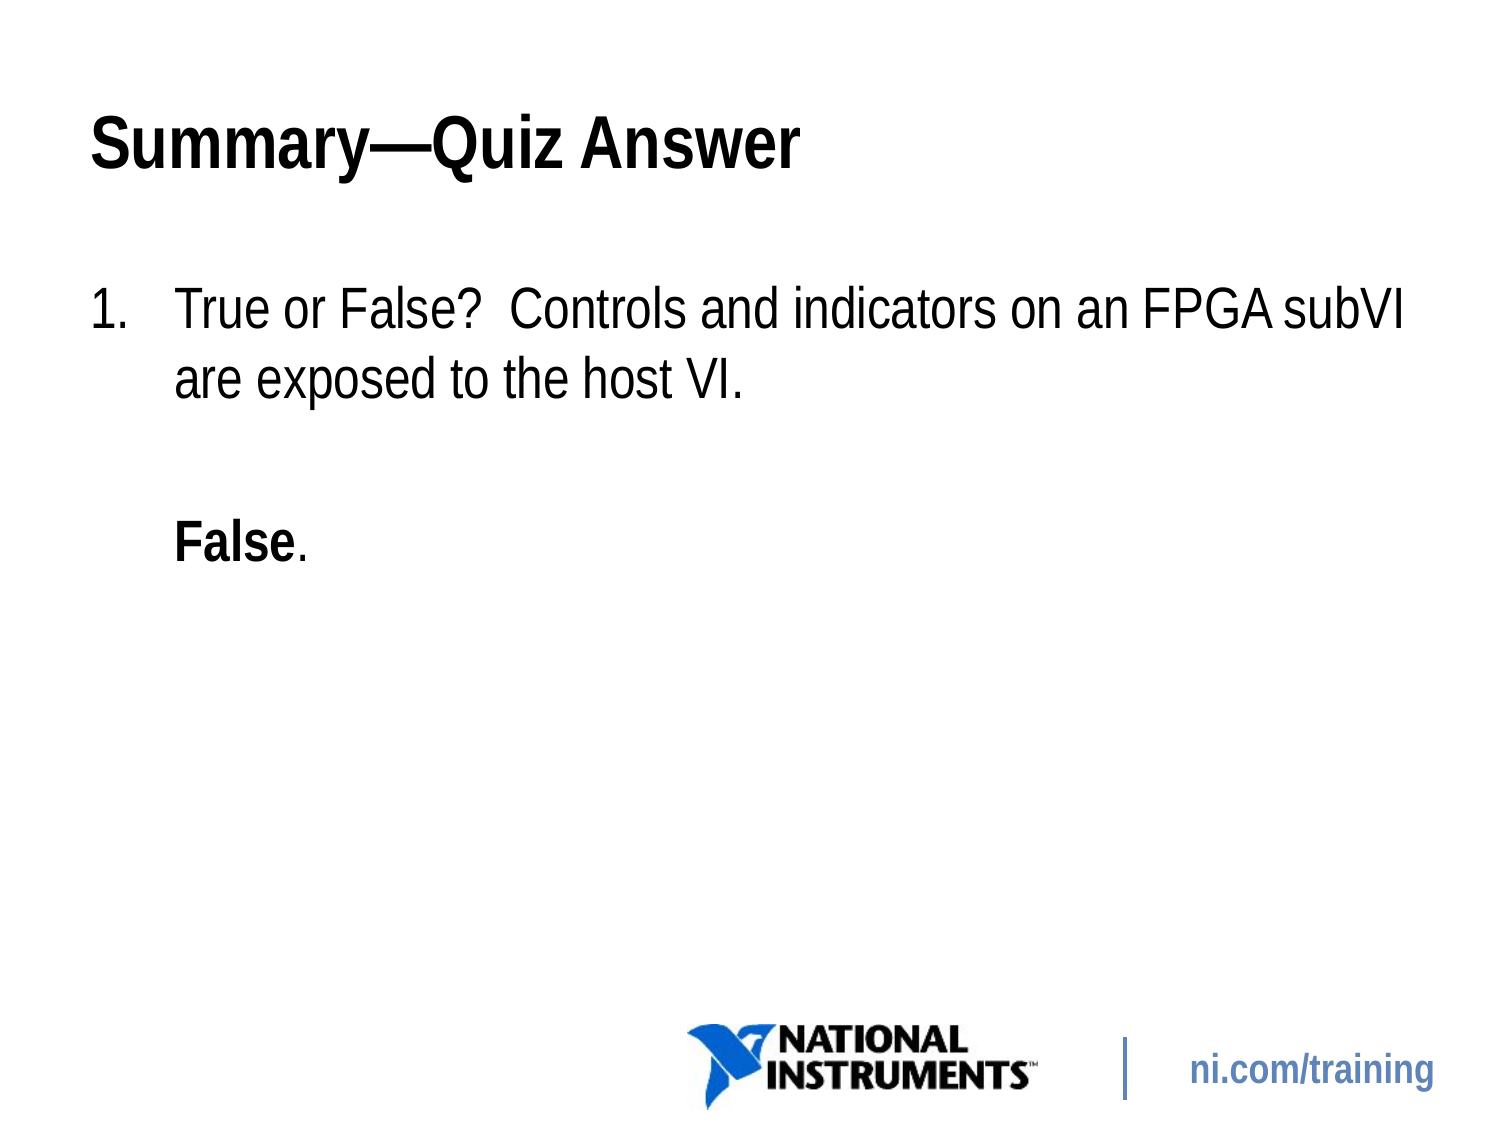

# Summary—Quiz Answer
True or False?  Controls and indicators on an FPGA subVI are exposed to the host VI.

	False.